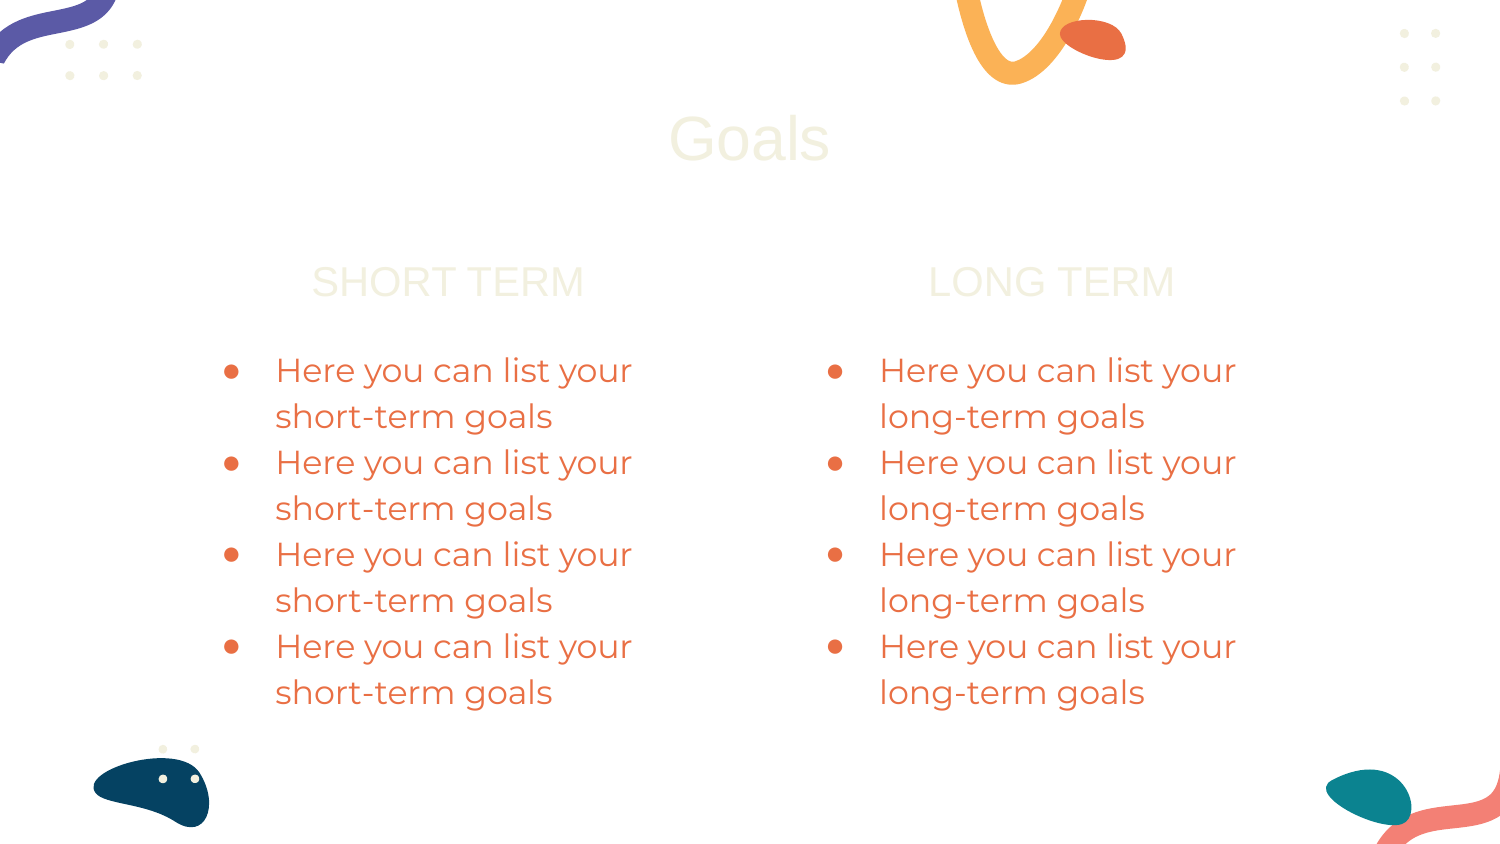

# Goals
SHORT TERM
LONG TERM
Here you can list your short-term goals
Here you can list your short-term goals
Here you can list your short-term goals
Here you can list your short-term goals
Here you can list your long-term goals
Here you can list your long-term goals
Here you can list your long-term goals
Here you can list your long-term goals